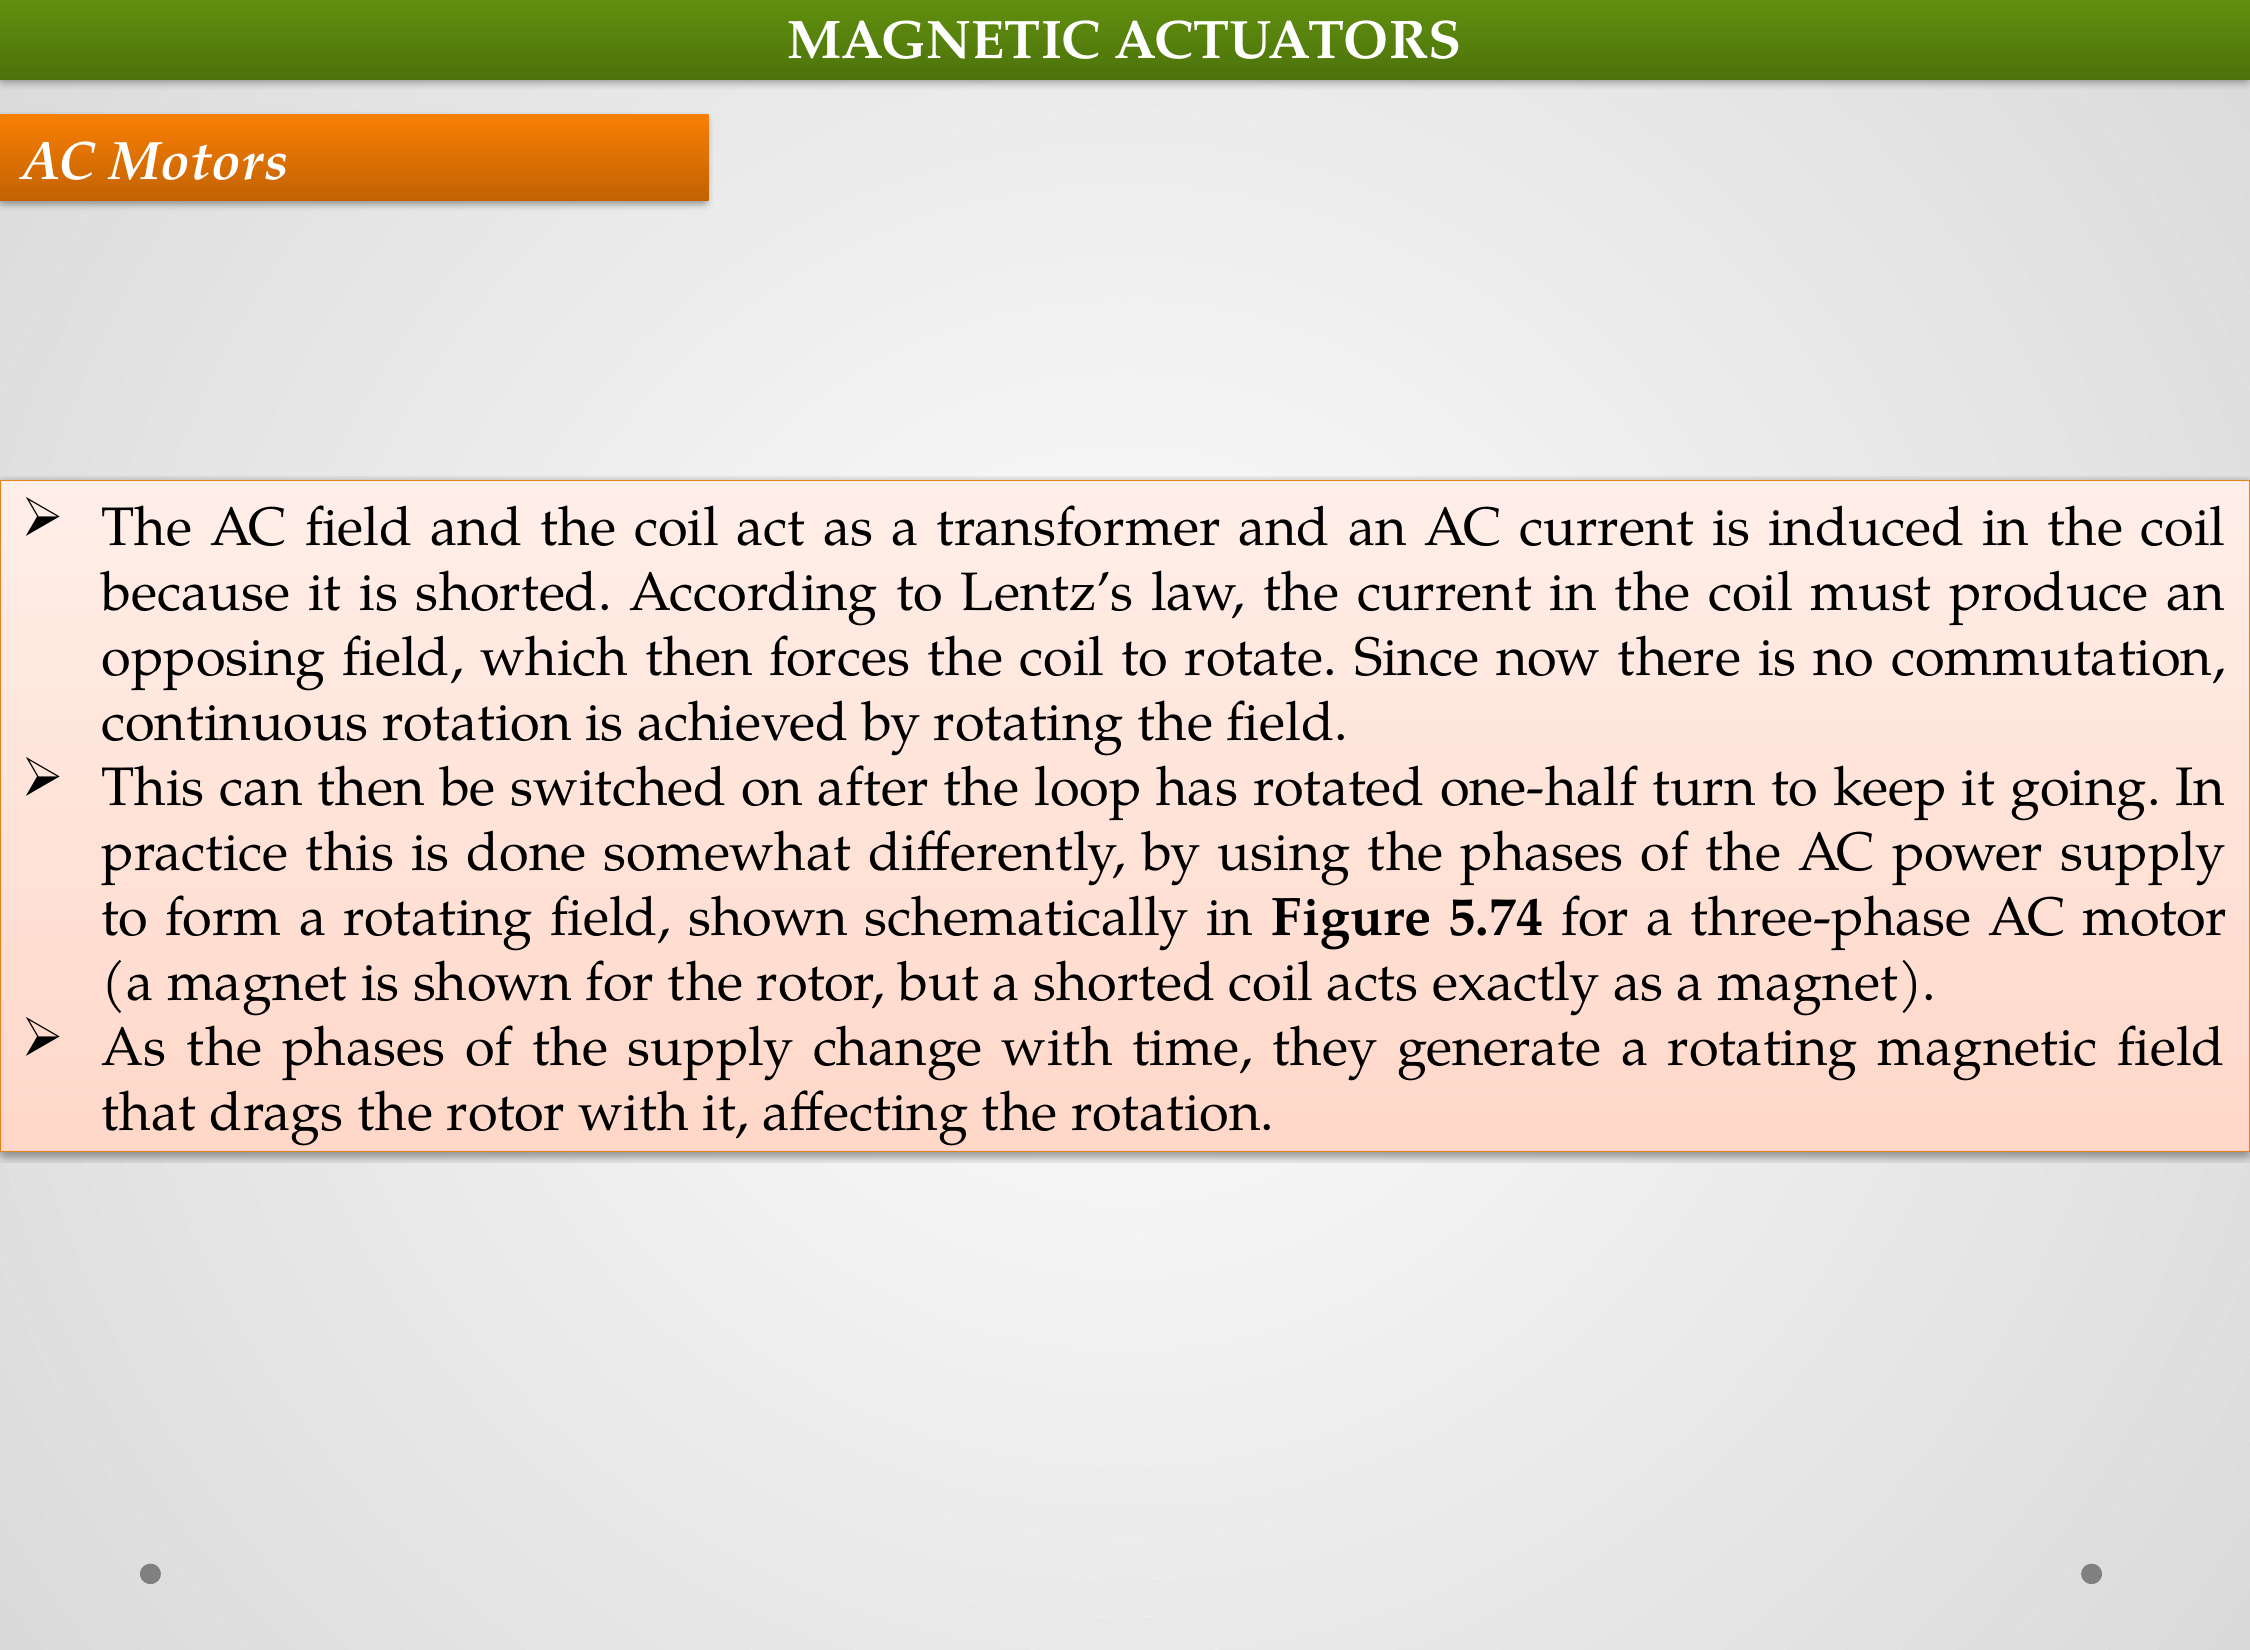

MAGNETIC ACTUATORS
AC Motors
The AC field and the coil act as a transformer and an AC current is induced in the coil because it is shorted. According to Lentz’s law, the current in the coil must produce an opposing field, which then forces the coil to rotate. Since now there is no commutation, continuous rotation is achieved by rotating the field.
This can then be switched on after the loop has rotated one-half turn to keep it going. In practice this is done somewhat differently, by using the phases of the AC power supply to form a rotating field, shown schematically in Figure 5.74 for a three-phase AC motor (a magnet is shown for the rotor, but a shorted coil acts exactly as a magnet).
As the phases of the supply change with time, they generate a rotating magnetic field that drags the rotor with it, affecting the rotation.